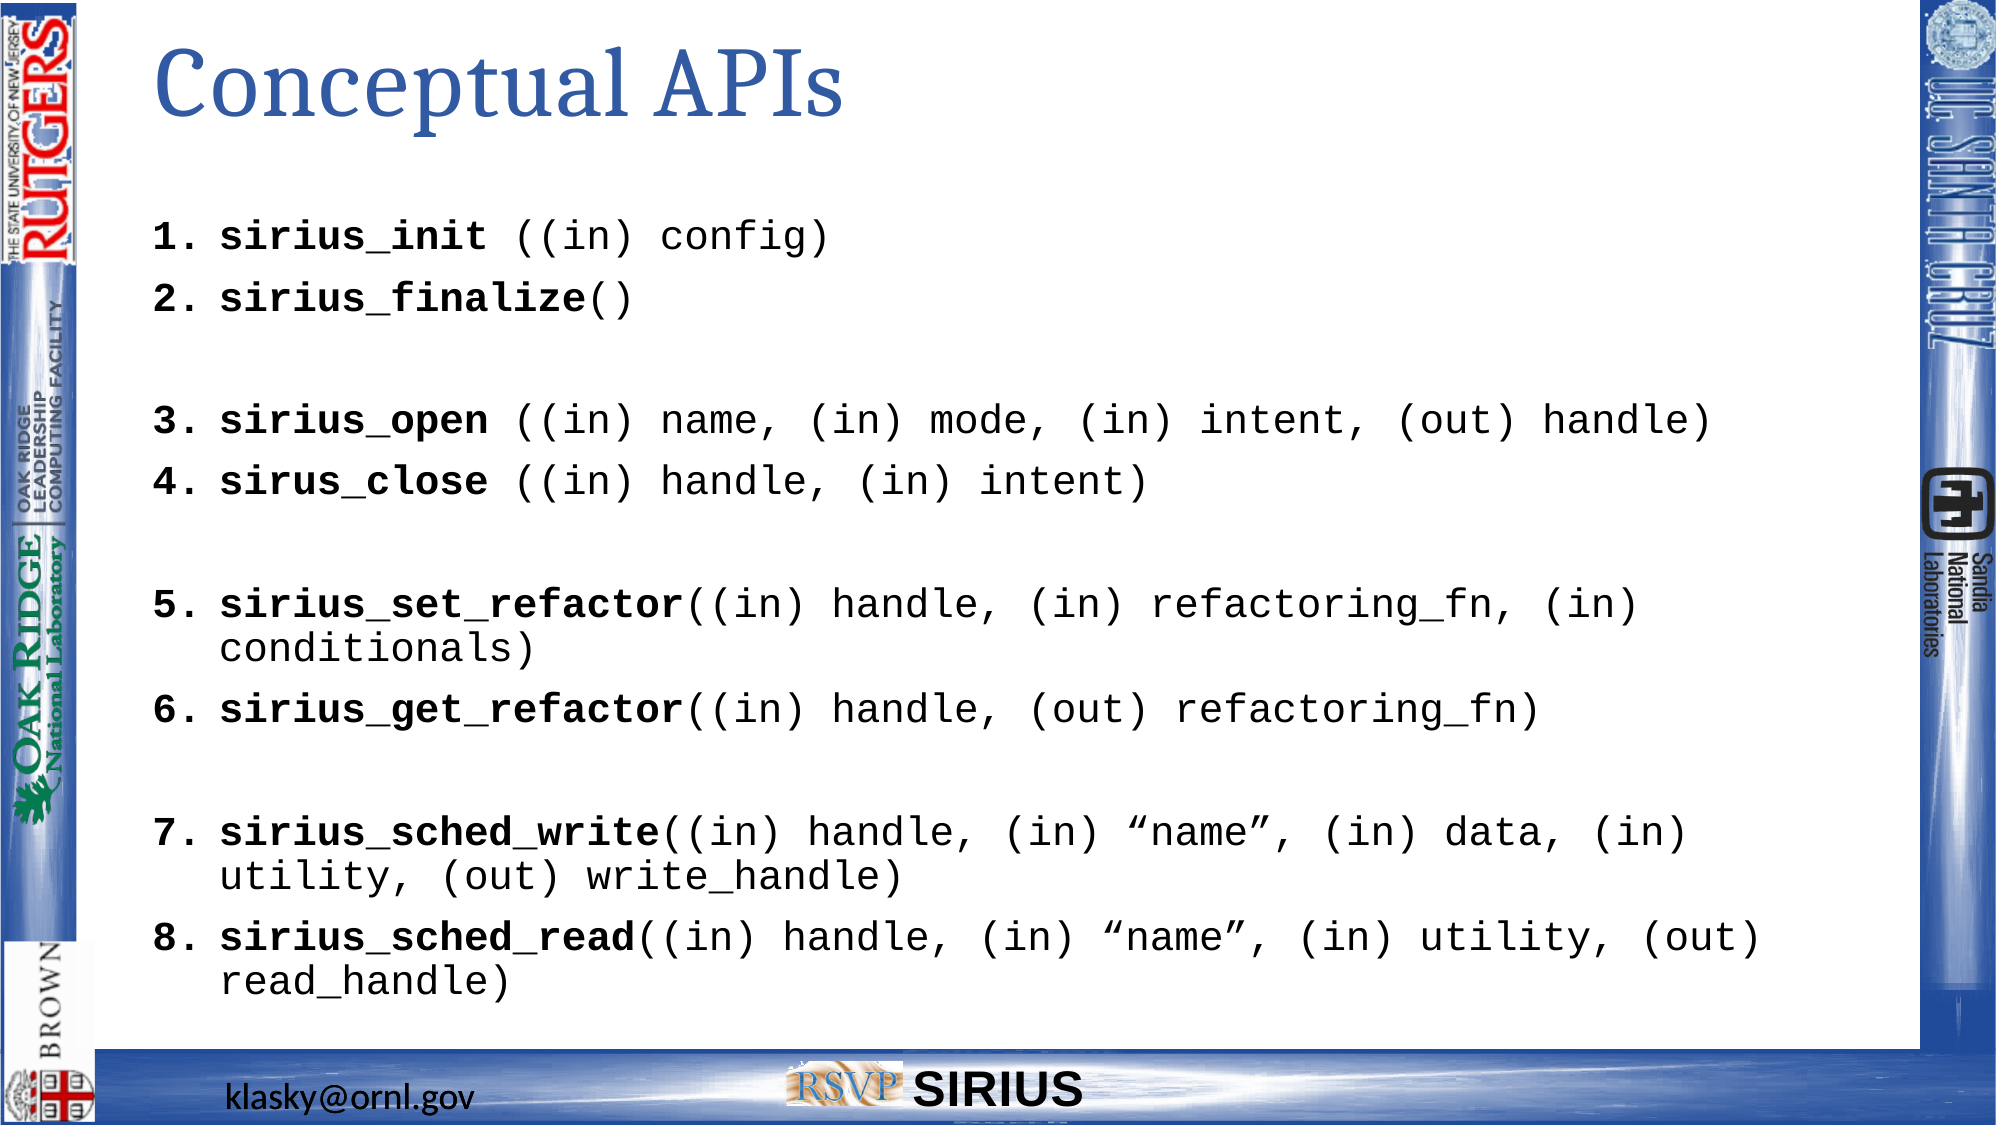

# Conceptual APIs
sirius_init ((in) config)
sirius_finalize()

sirius_open ((in) name, (in) mode, (in) intent, (out) handle)
sirus_close ((in) handle, (in) intent)

sirius_set_refactor((in) handle, (in) refactoring_fn, (in) conditionals)
sirius_get_refactor((in) handle, (out) refactoring_fn)

sirius_sched_write((in) handle, (in) “name”, (in) data, (in) utility, (out) write_handle)
sirius_sched_read((in) handle, (in) “name”, (in) utility, (out) read_handle)